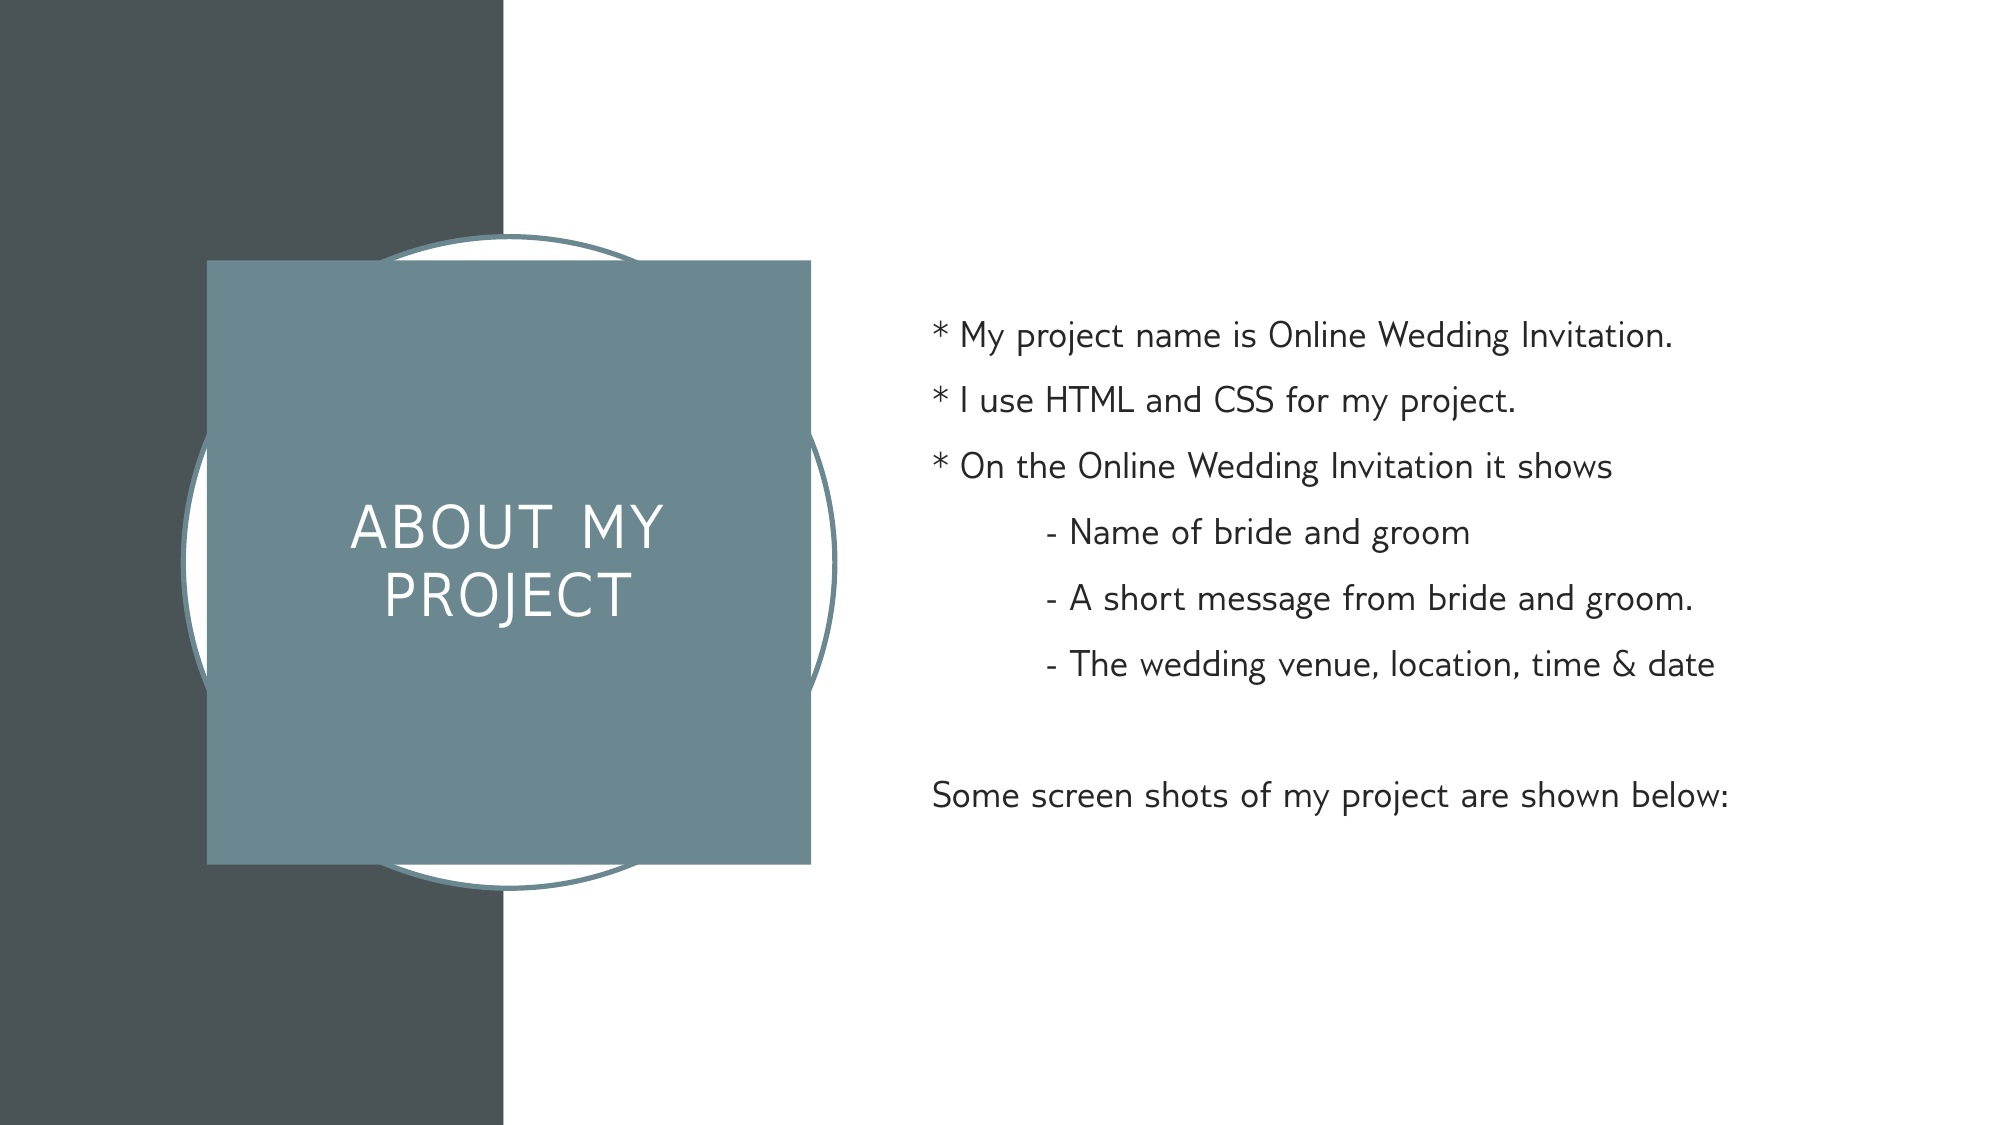

* My project name is Online Wedding Invitation.
* I use HTML and CSS for my project.
* On the Online Wedding Invitation it shows
          - Name of bride and groom
          - A short message from bride and groom.
          - The wedding venue, location, time & date

Some screen shots of my project are shown below:

# ABOUT MY PROJECT